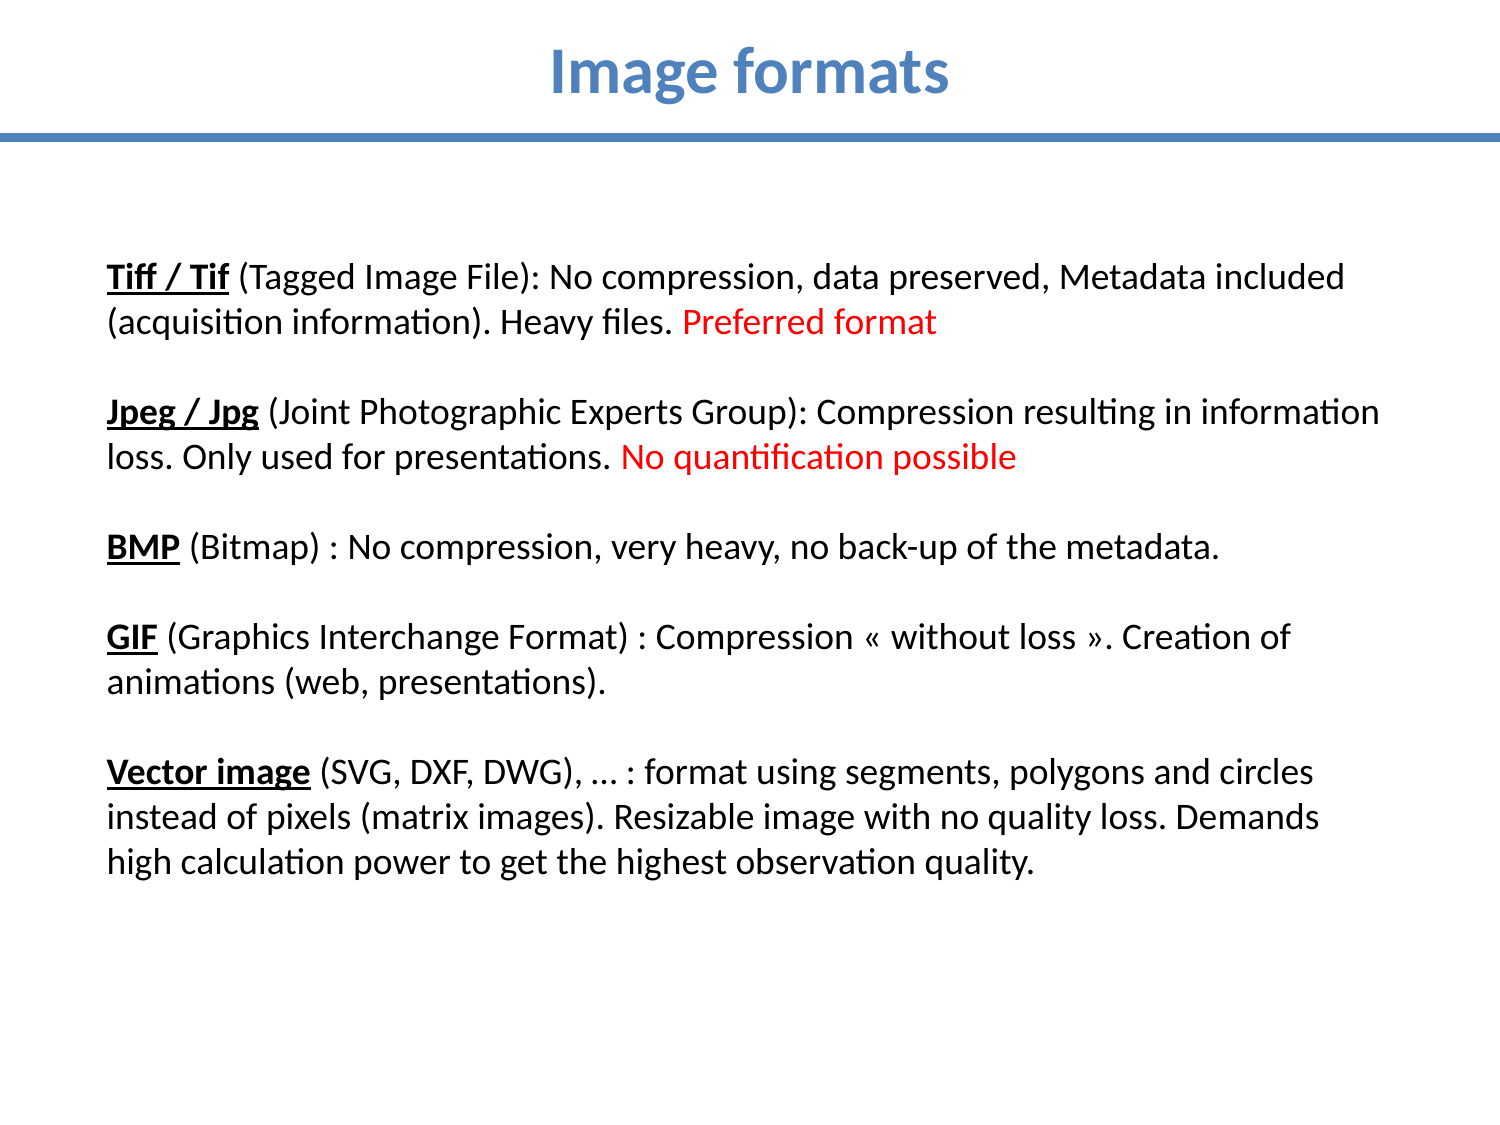

Image formats
Tiff / Tif (Tagged Image File): No compression, data preserved, Metadata included (acquisition information). Heavy files. Preferred format

Jpeg / Jpg (Joint Photographic Experts Group): Compression resulting in information loss. Only used for presentations. No quantification possible

BMP (Bitmap) : No compression, very heavy, no back-up of the metadata.

GIF (Graphics Interchange Format) : Compression « without loss ». Creation of animations (web, presentations).

Vector image (SVG, DXF, DWG), … : format using segments, polygons and circles instead of pixels (matrix images). Resizable image with no quality loss. Demands high calculation power to get the highest observation quality.